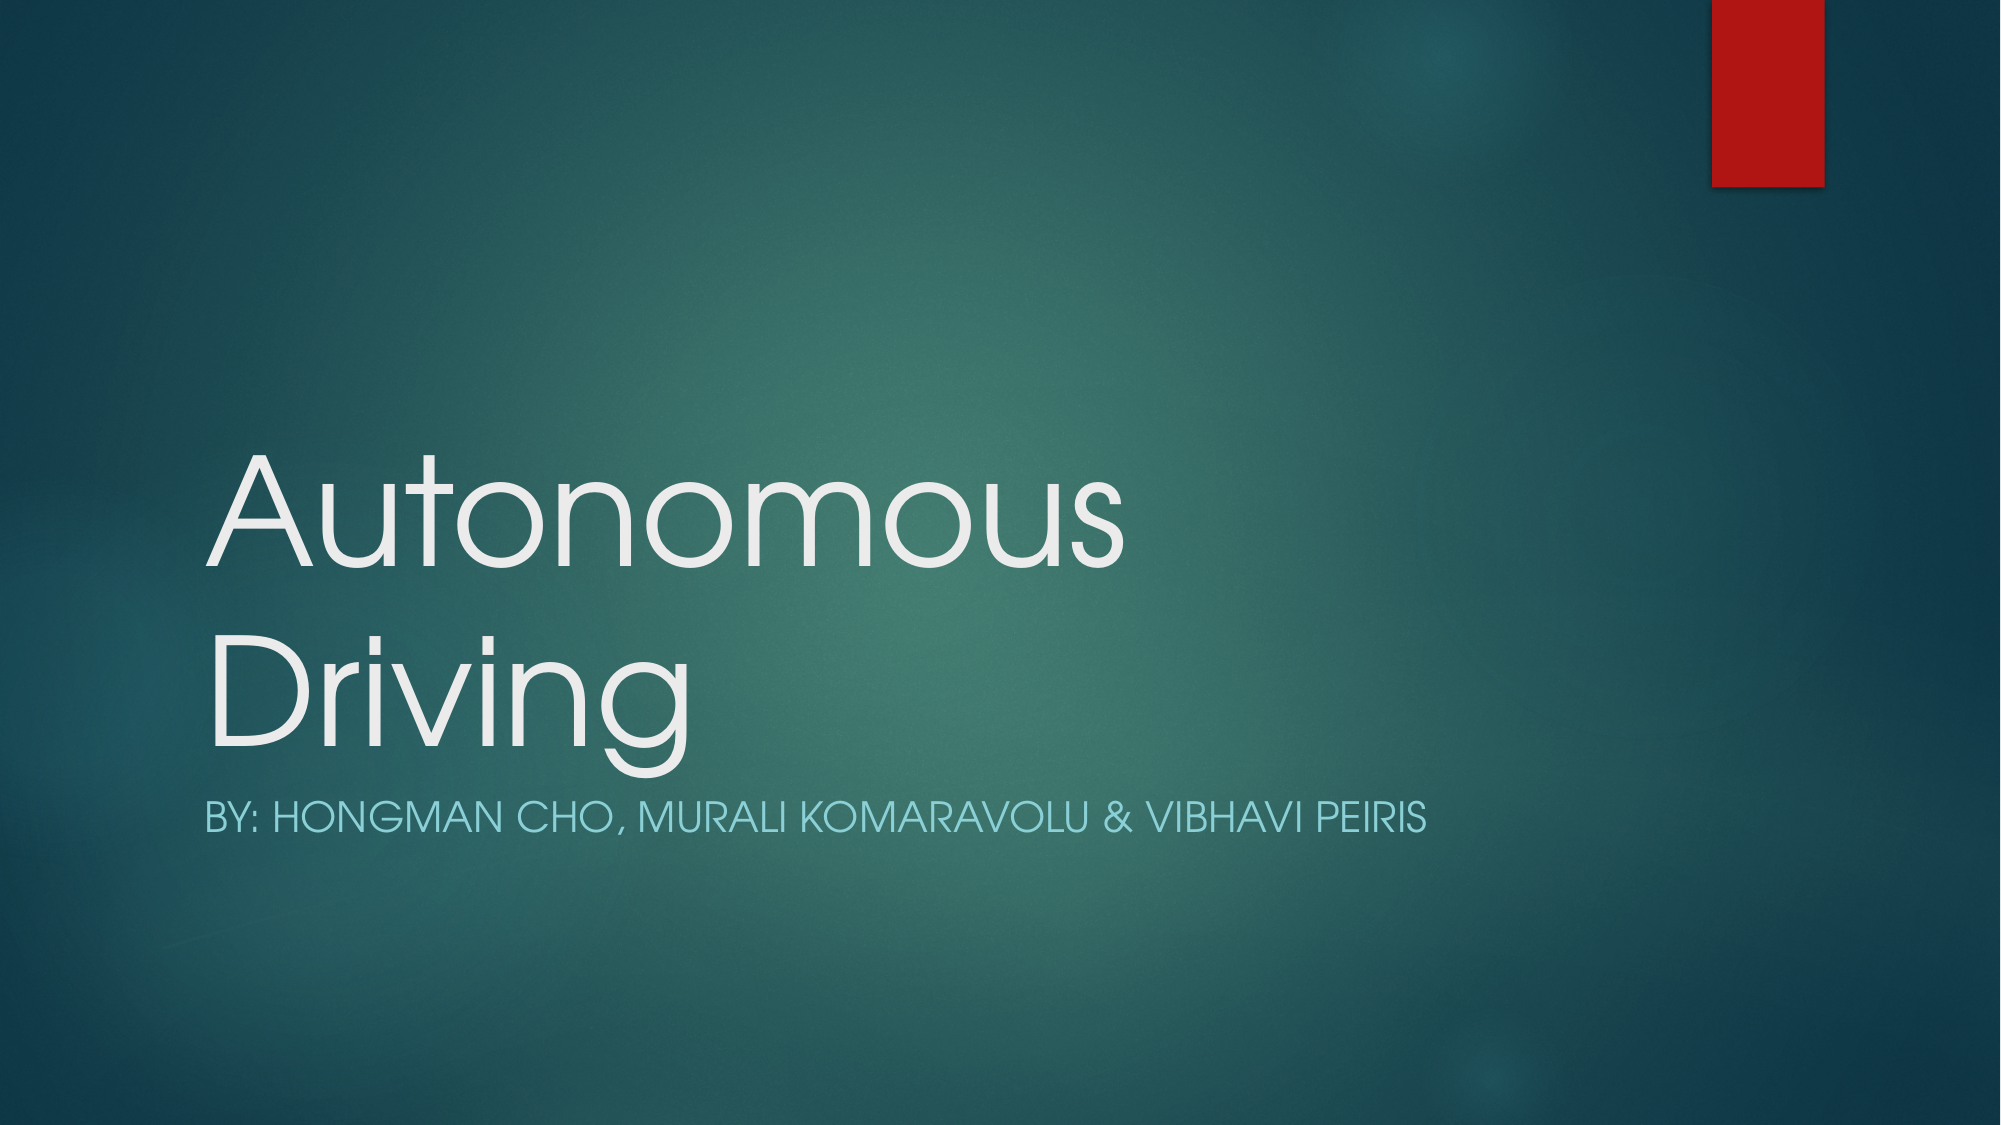

# Autonomous Driving
By: Hongman Cho, Murali Komaravolu & Vibhavi Peiris